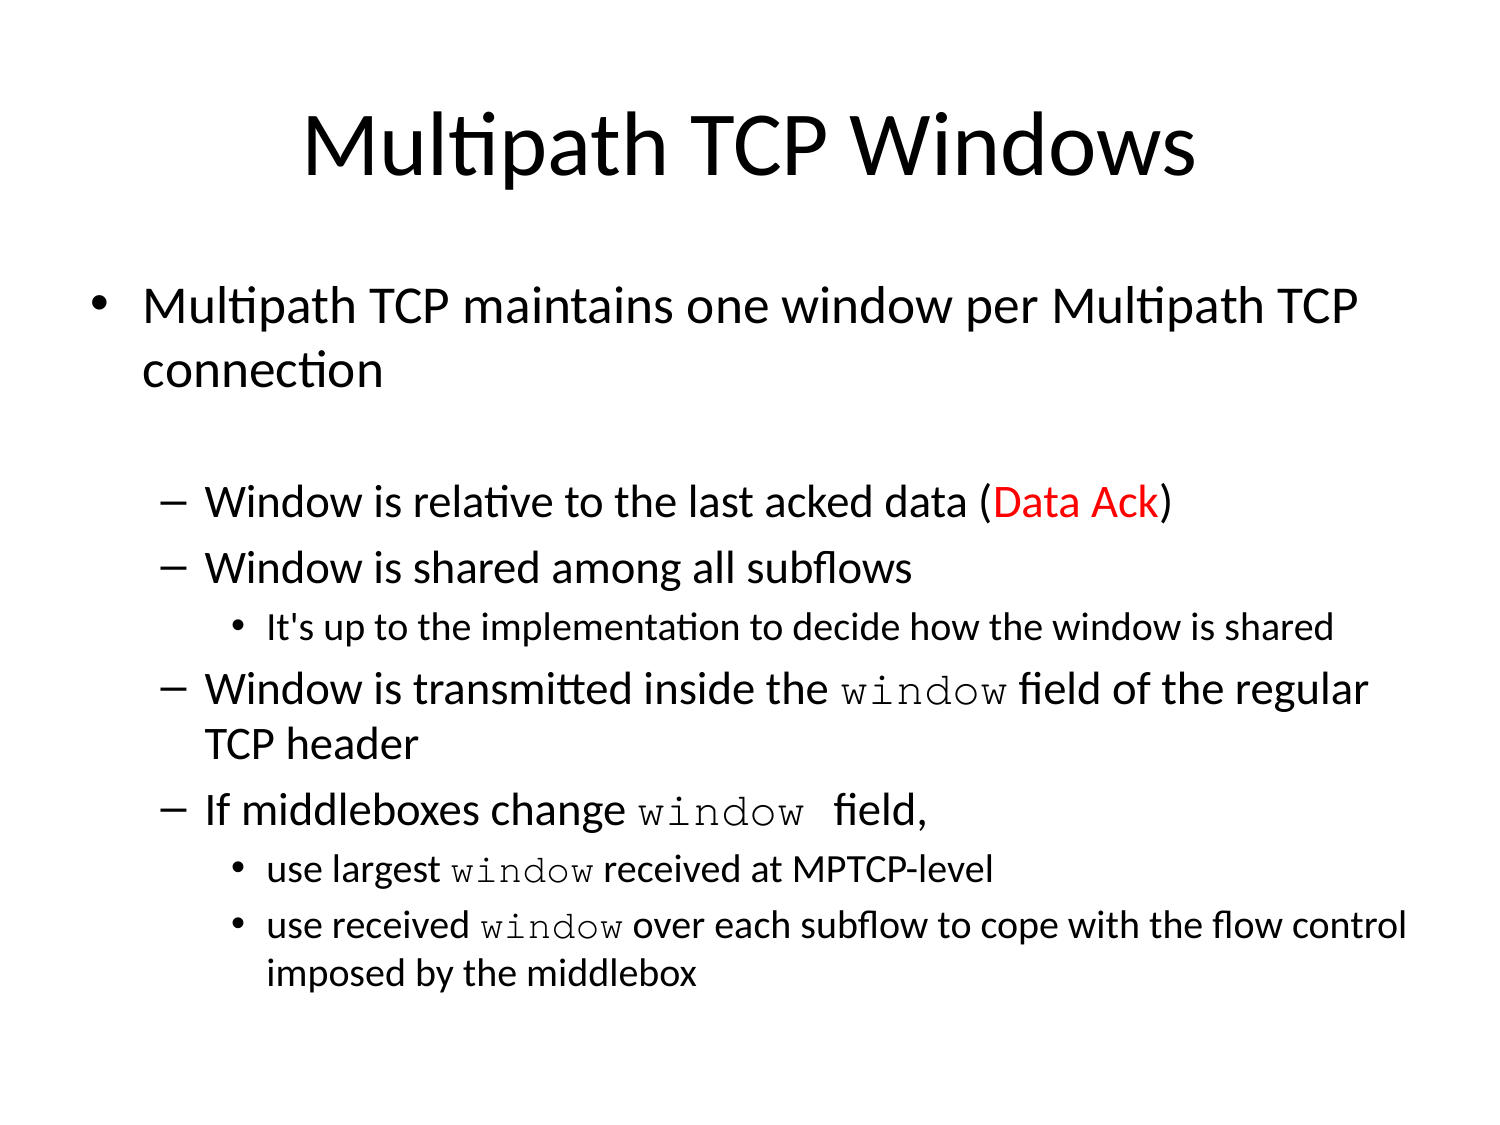

# Multipath TCP Windows
Multipath TCP maintains one window per Multipath TCP connection
Window is relative to the last acked data (Data Ack)
Window is shared among all subflows
It's up to the implementation to decide how the window is shared
Window is transmitted inside the window field of the regular TCP header
If middleboxes change window field,
use largest window received at MPTCP-level
use received window over each subflow to cope with the flow control imposed by the middlebox